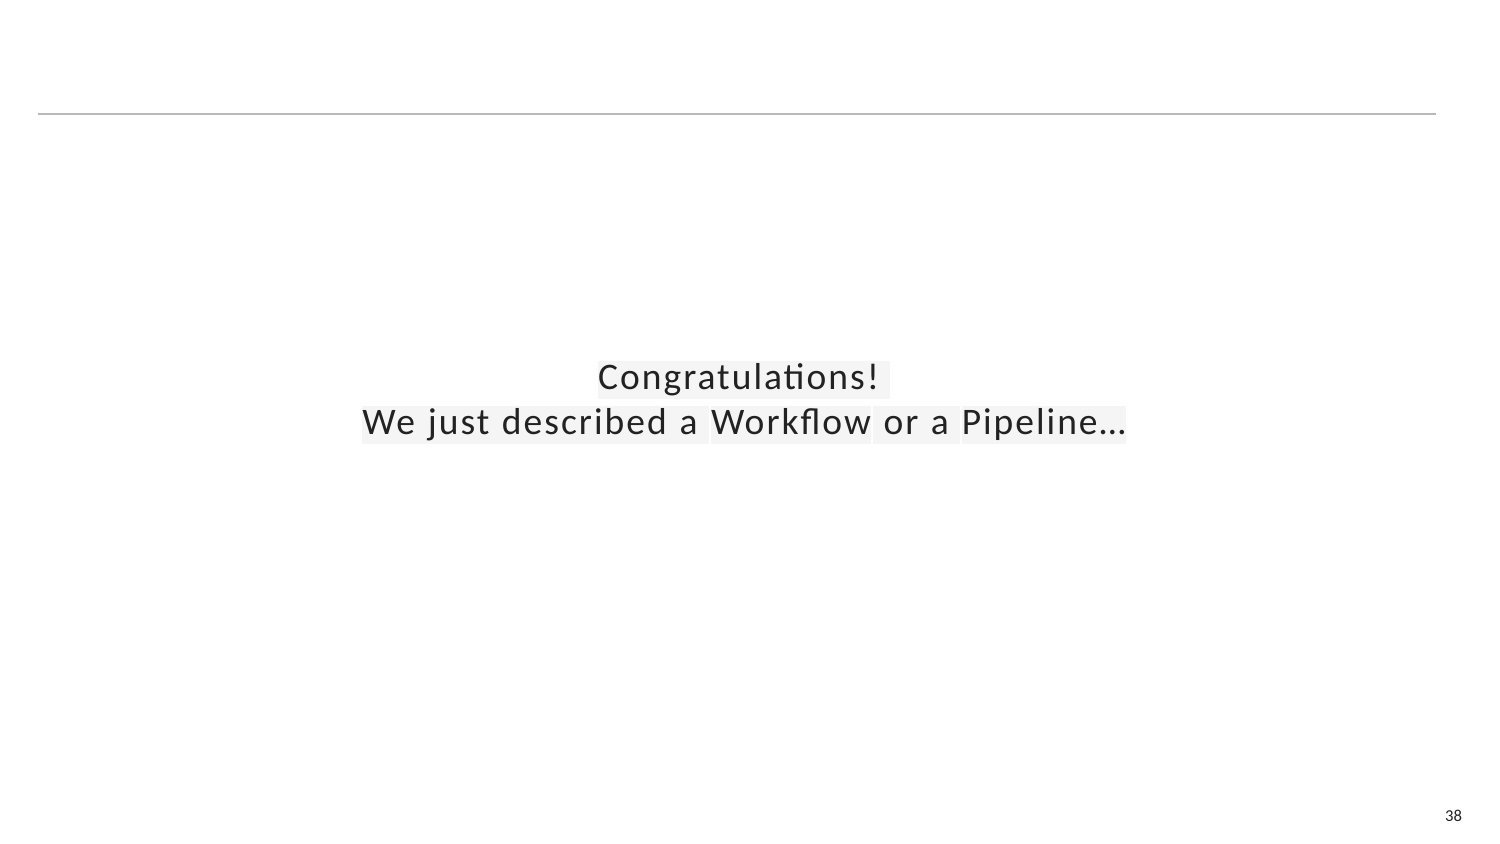

Congratulations!
We just described a Workflow or a Pipeline…
38